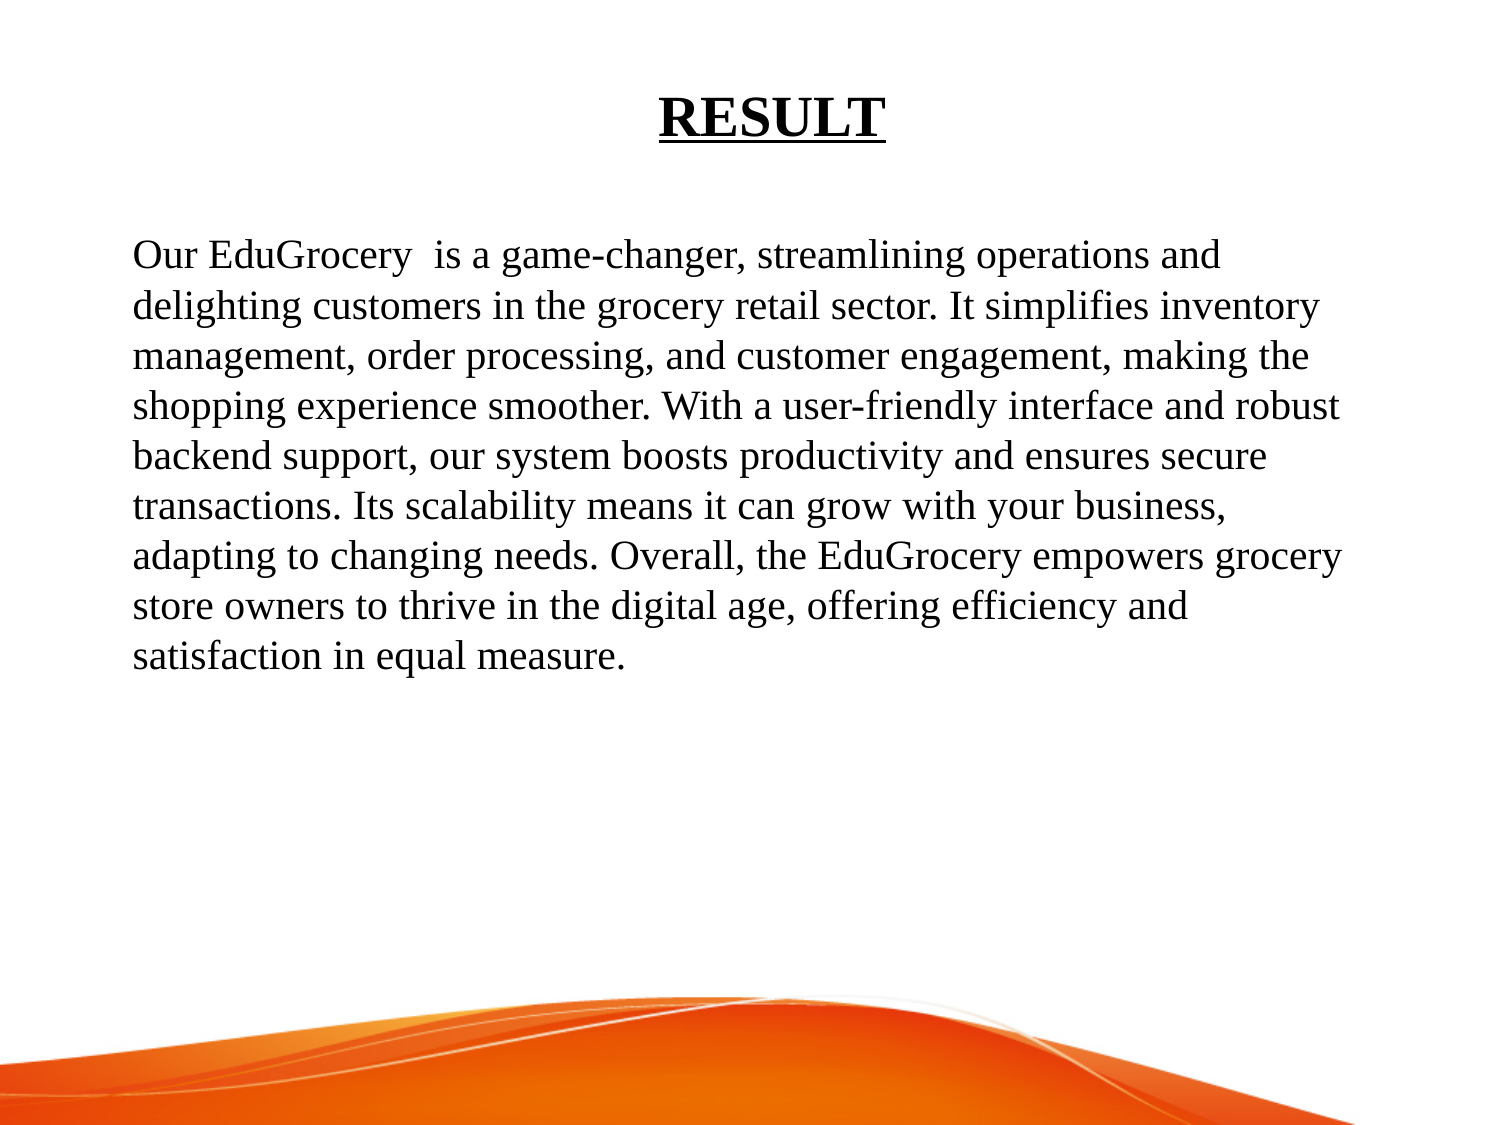

RESULT
Our EduGrocery  is a game-changer, streamlining operations and delighting customers in the grocery retail sector. It simplifies inventory management, order processing, and customer engagement, making the shopping experience smoother. With a user-friendly interface and robust backend support, our system boosts productivity and ensures secure transactions. Its scalability means it can grow with your business, adapting to changing needs. Overall, the EduGrocery empowers grocery store owners to thrive in the digital age, offering efficiency and satisfaction in equal measure.